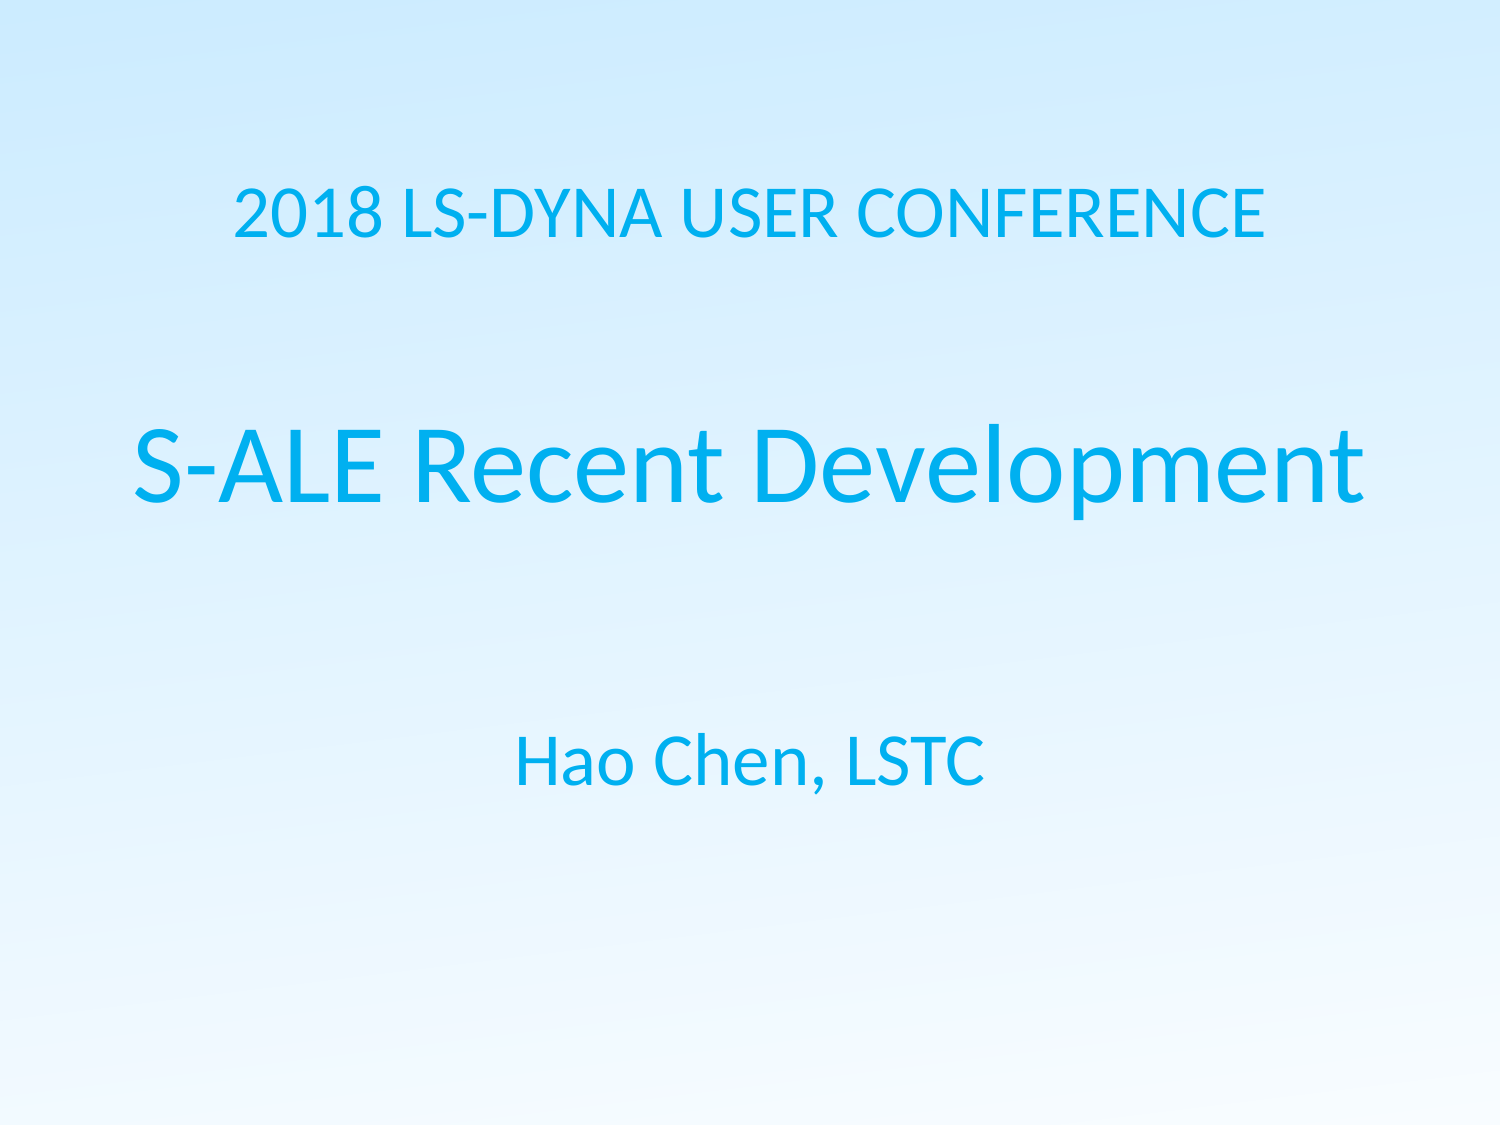

2018 LS-DYNA USER CONFERENCE
S-ALE Recent Development
Hao Chen, LSTC